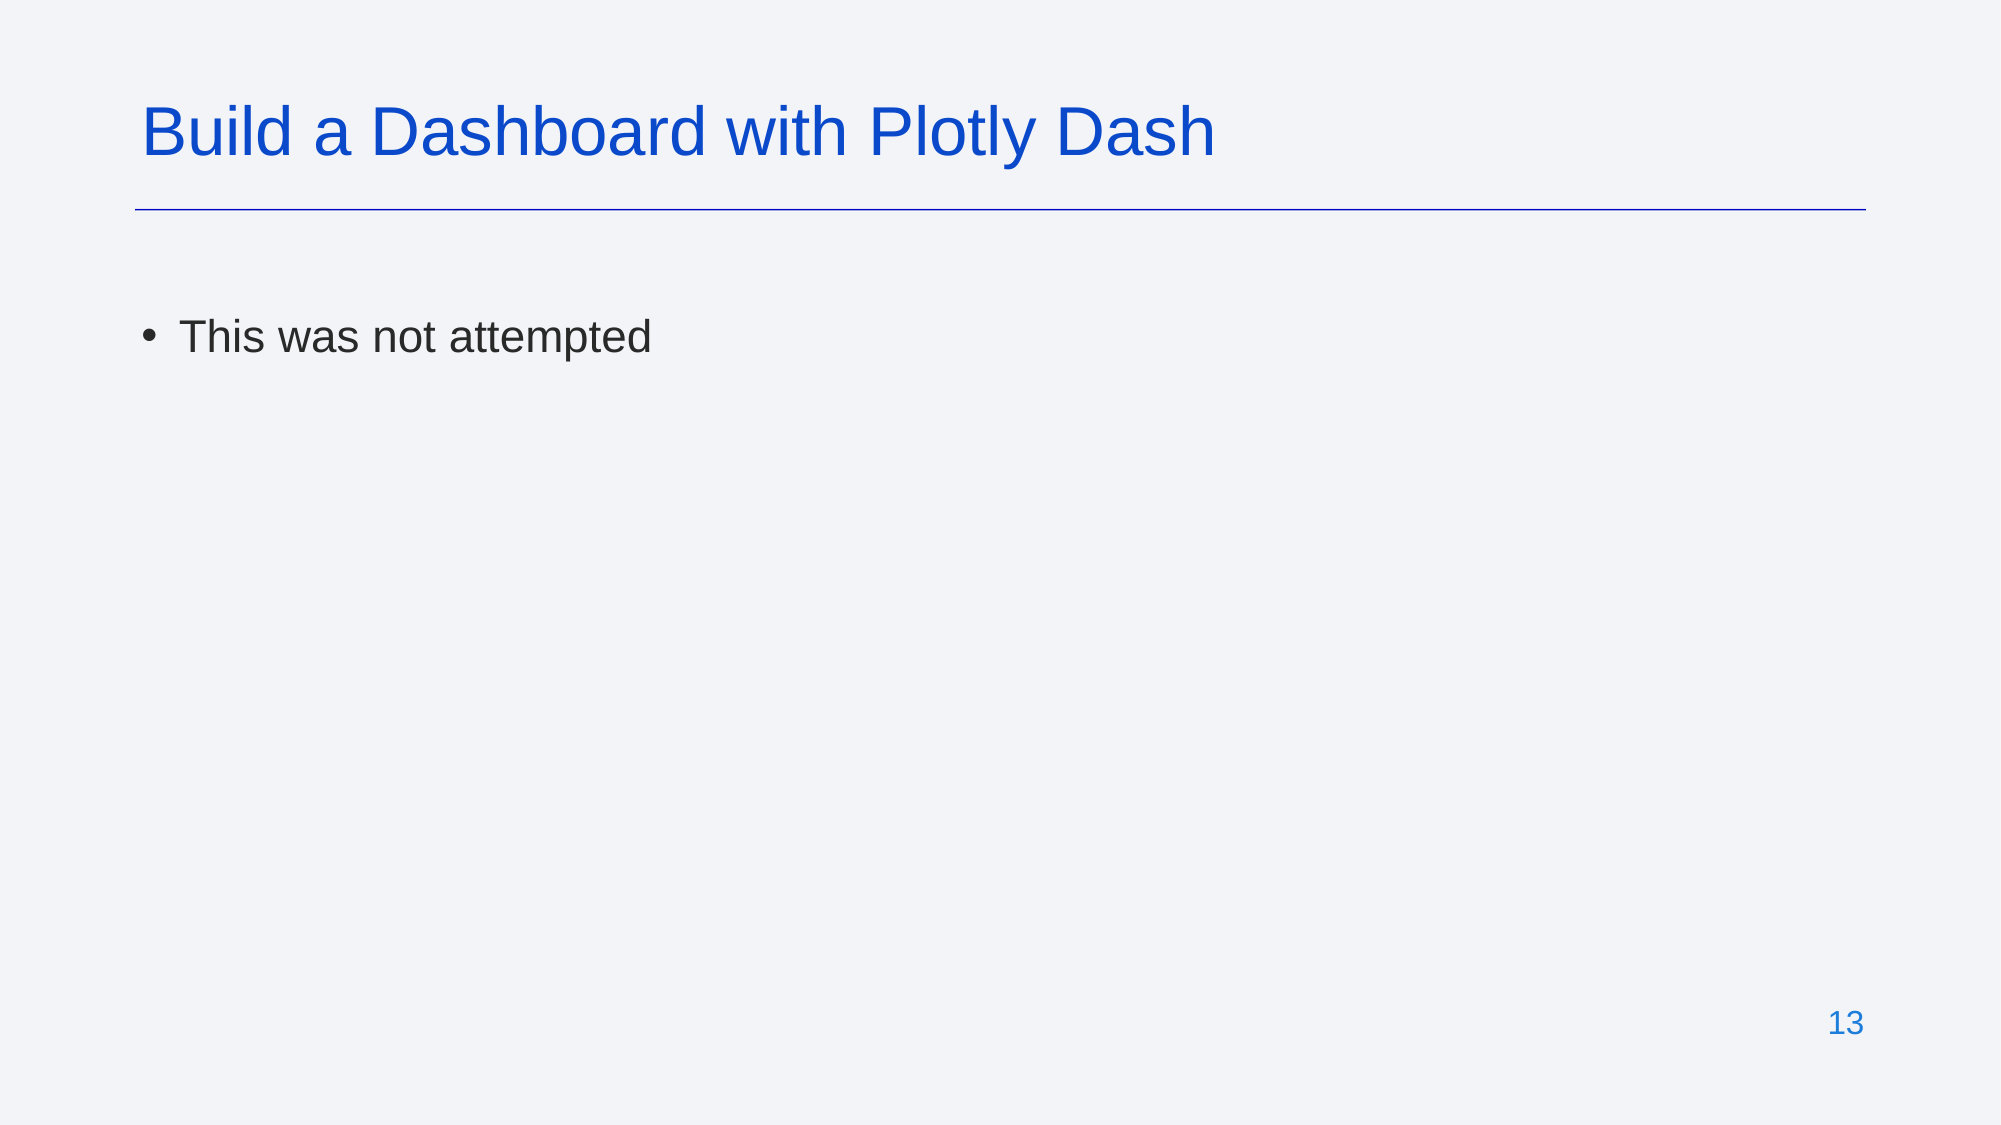

Build a Dashboard with Plotly Dash
This was not attempted

13